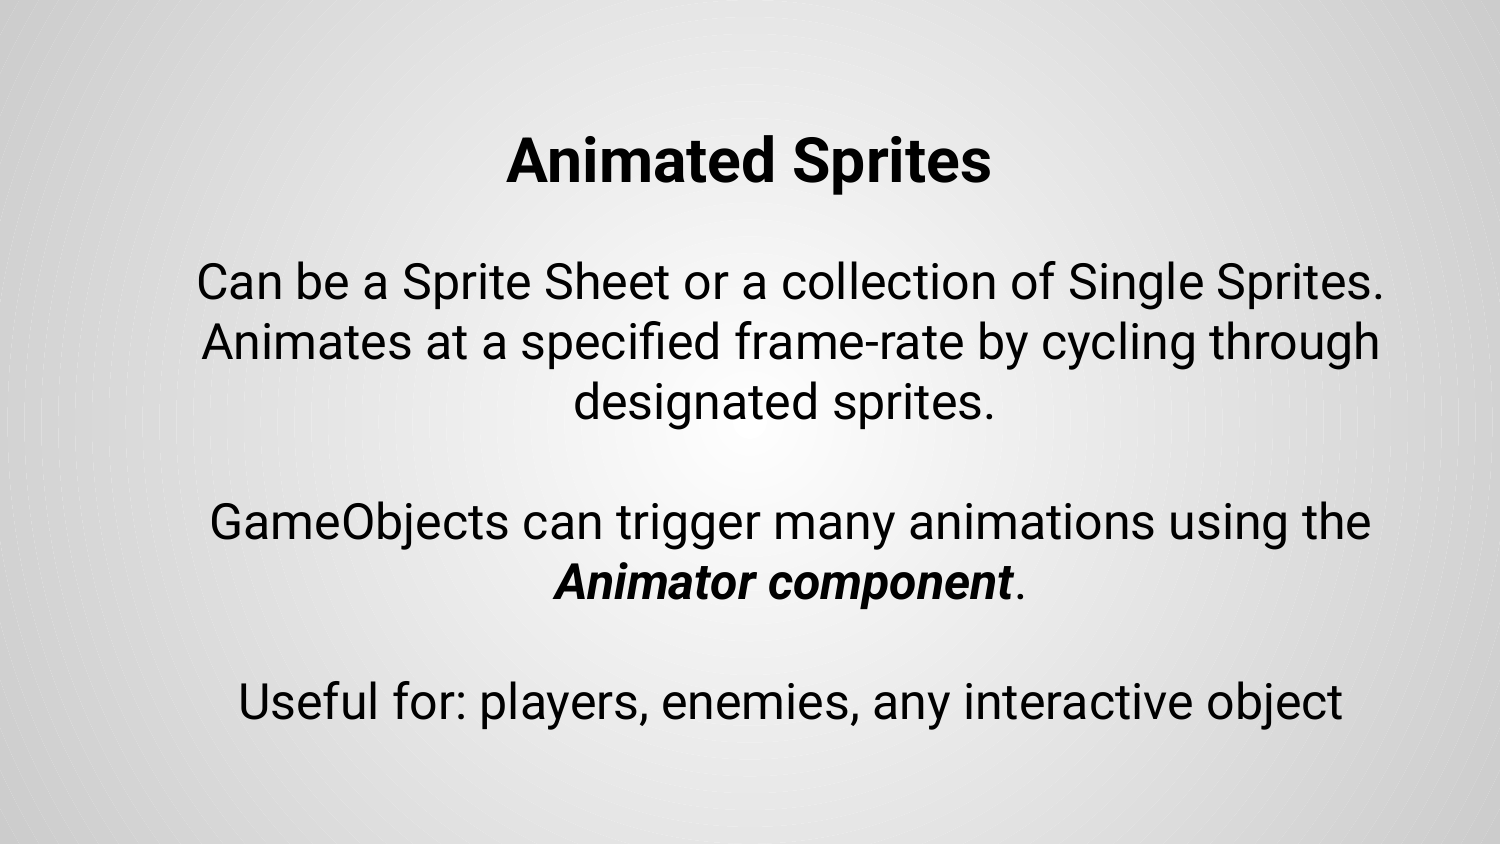

Animated Sprites
Can be a Sprite Sheet or a collection of Single Sprites. Animates at a specified frame-rate by cycling through designated sprites.

GameObjects can trigger many animations using the Animator component.

Useful for: players, enemies, any interactive object